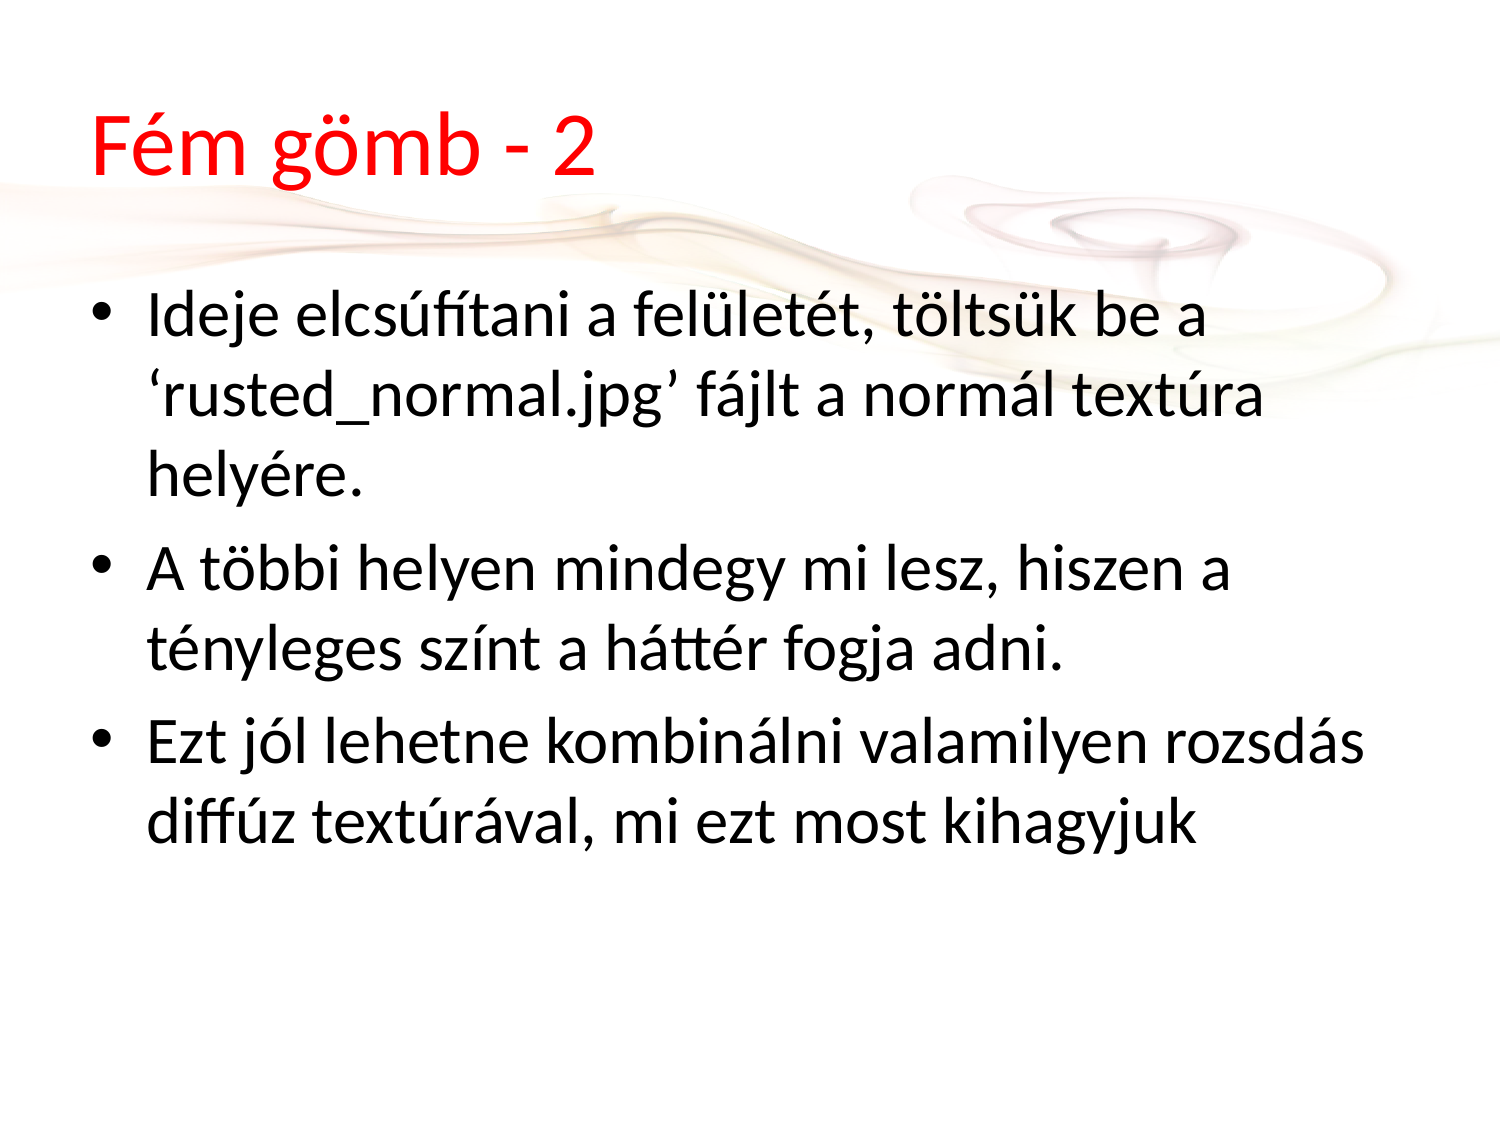

# Fém gömb - 2
Ideje elcsúfítani a felületét, töltsük be a ‘rusted_normal.jpg’ fájlt a normál textúra helyére.
A többi helyen mindegy mi lesz, hiszen a tényleges színt a háttér fogja adni.
Ezt jól lehetne kombinálni valamilyen rozsdás diffúz textúrával, mi ezt most kihagyjuk